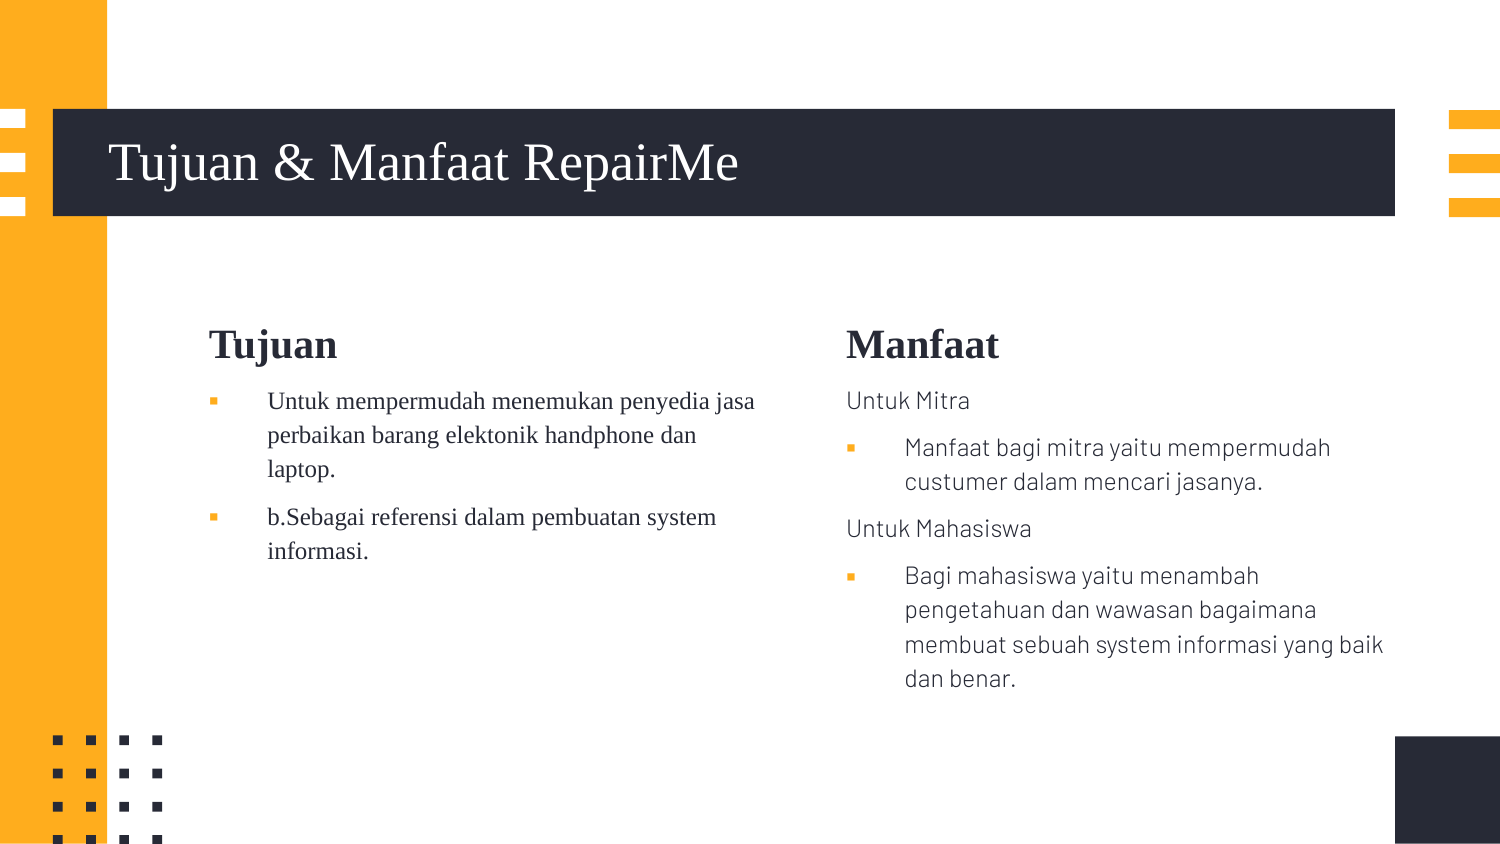

# Tujuan & Manfaat RepairMe
Tujuan
Untuk mempermudah menemukan penyedia jasa perbaikan barang elektonik handphone dan laptop.
b.Sebagai referensi dalam pembuatan system informasi.
Manfaat
Untuk Mitra
Manfaat bagi mitra yaitu mempermudah custumer dalam mencari jasanya.
Untuk Mahasiswa
Bagi mahasiswa yaitu menambah pengetahuan dan wawasan bagaimana membuat sebuah system informasi yang baik dan benar.
9